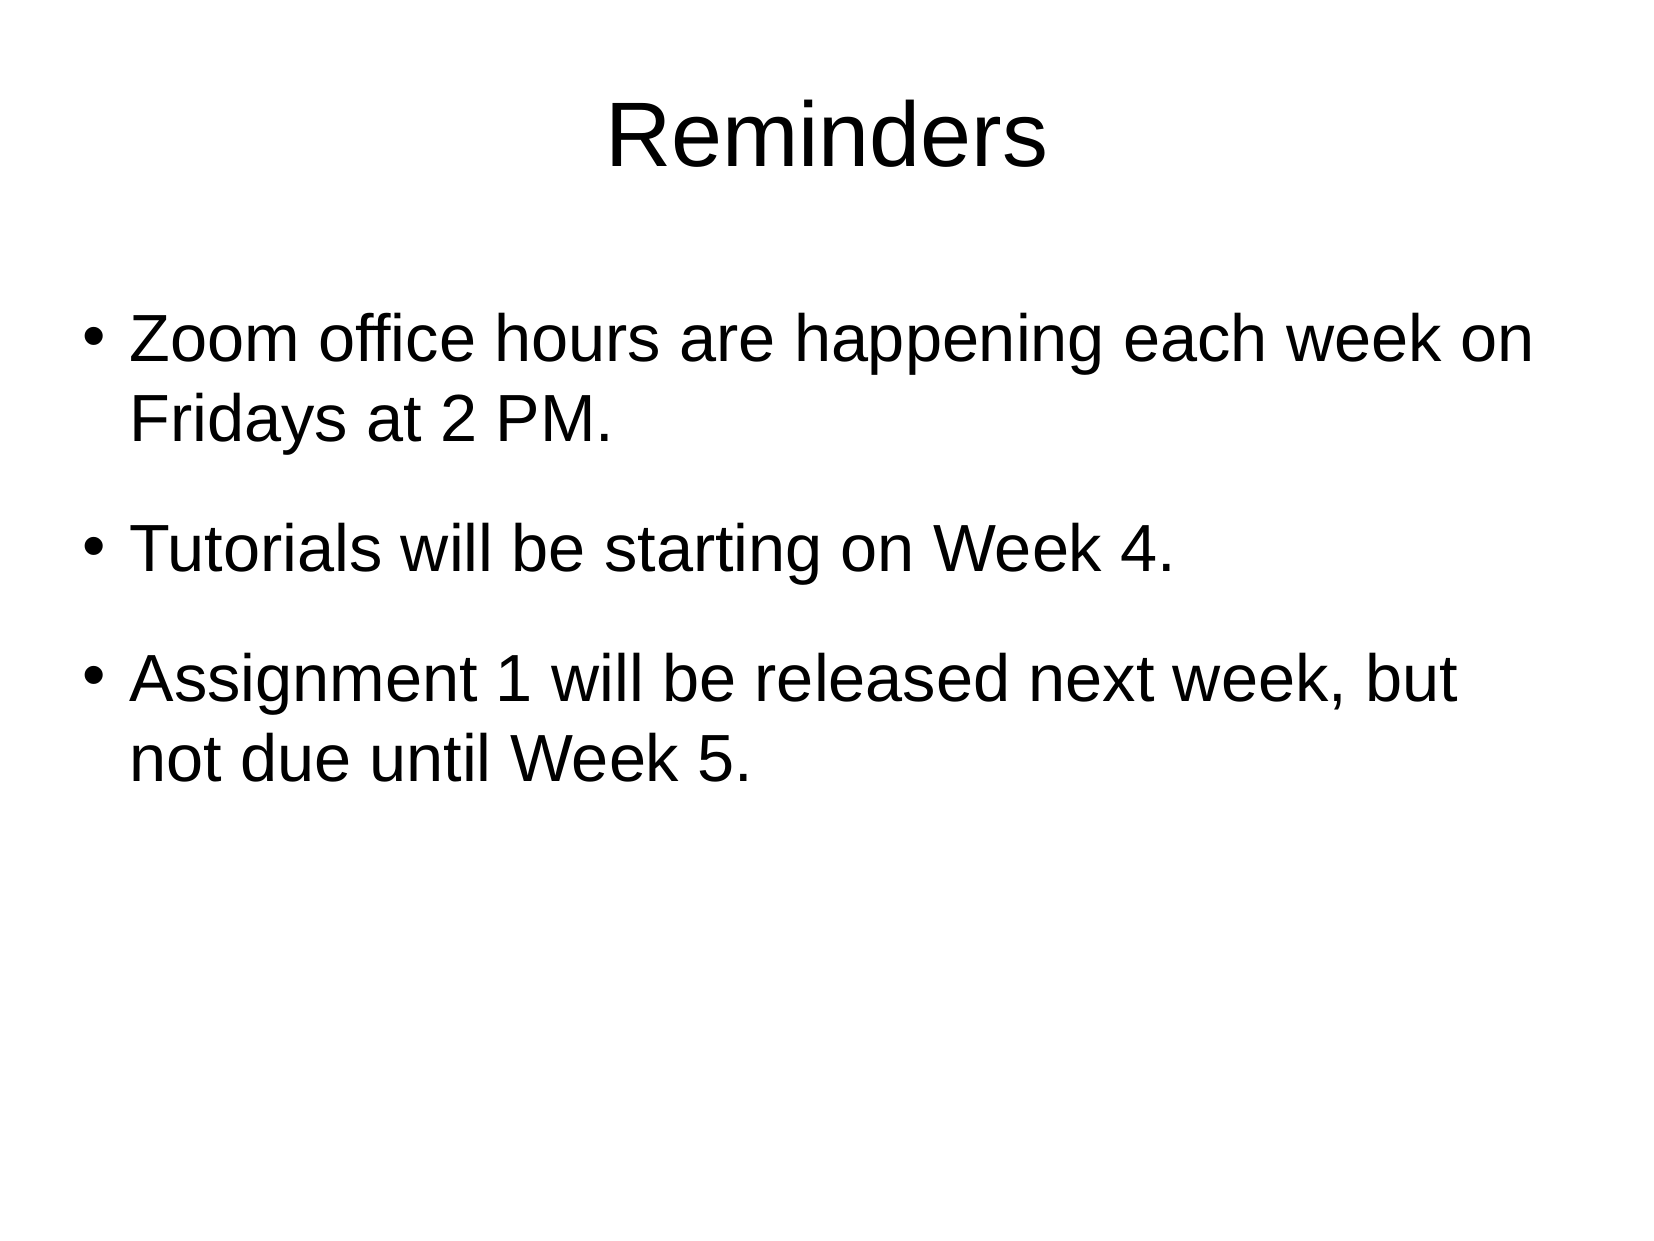

Reminders
Zoom office hours are happening each week on Fridays at 2 PM.
Tutorials will be starting on Week 4.
Assignment 1 will be released next week, but not due until Week 5.